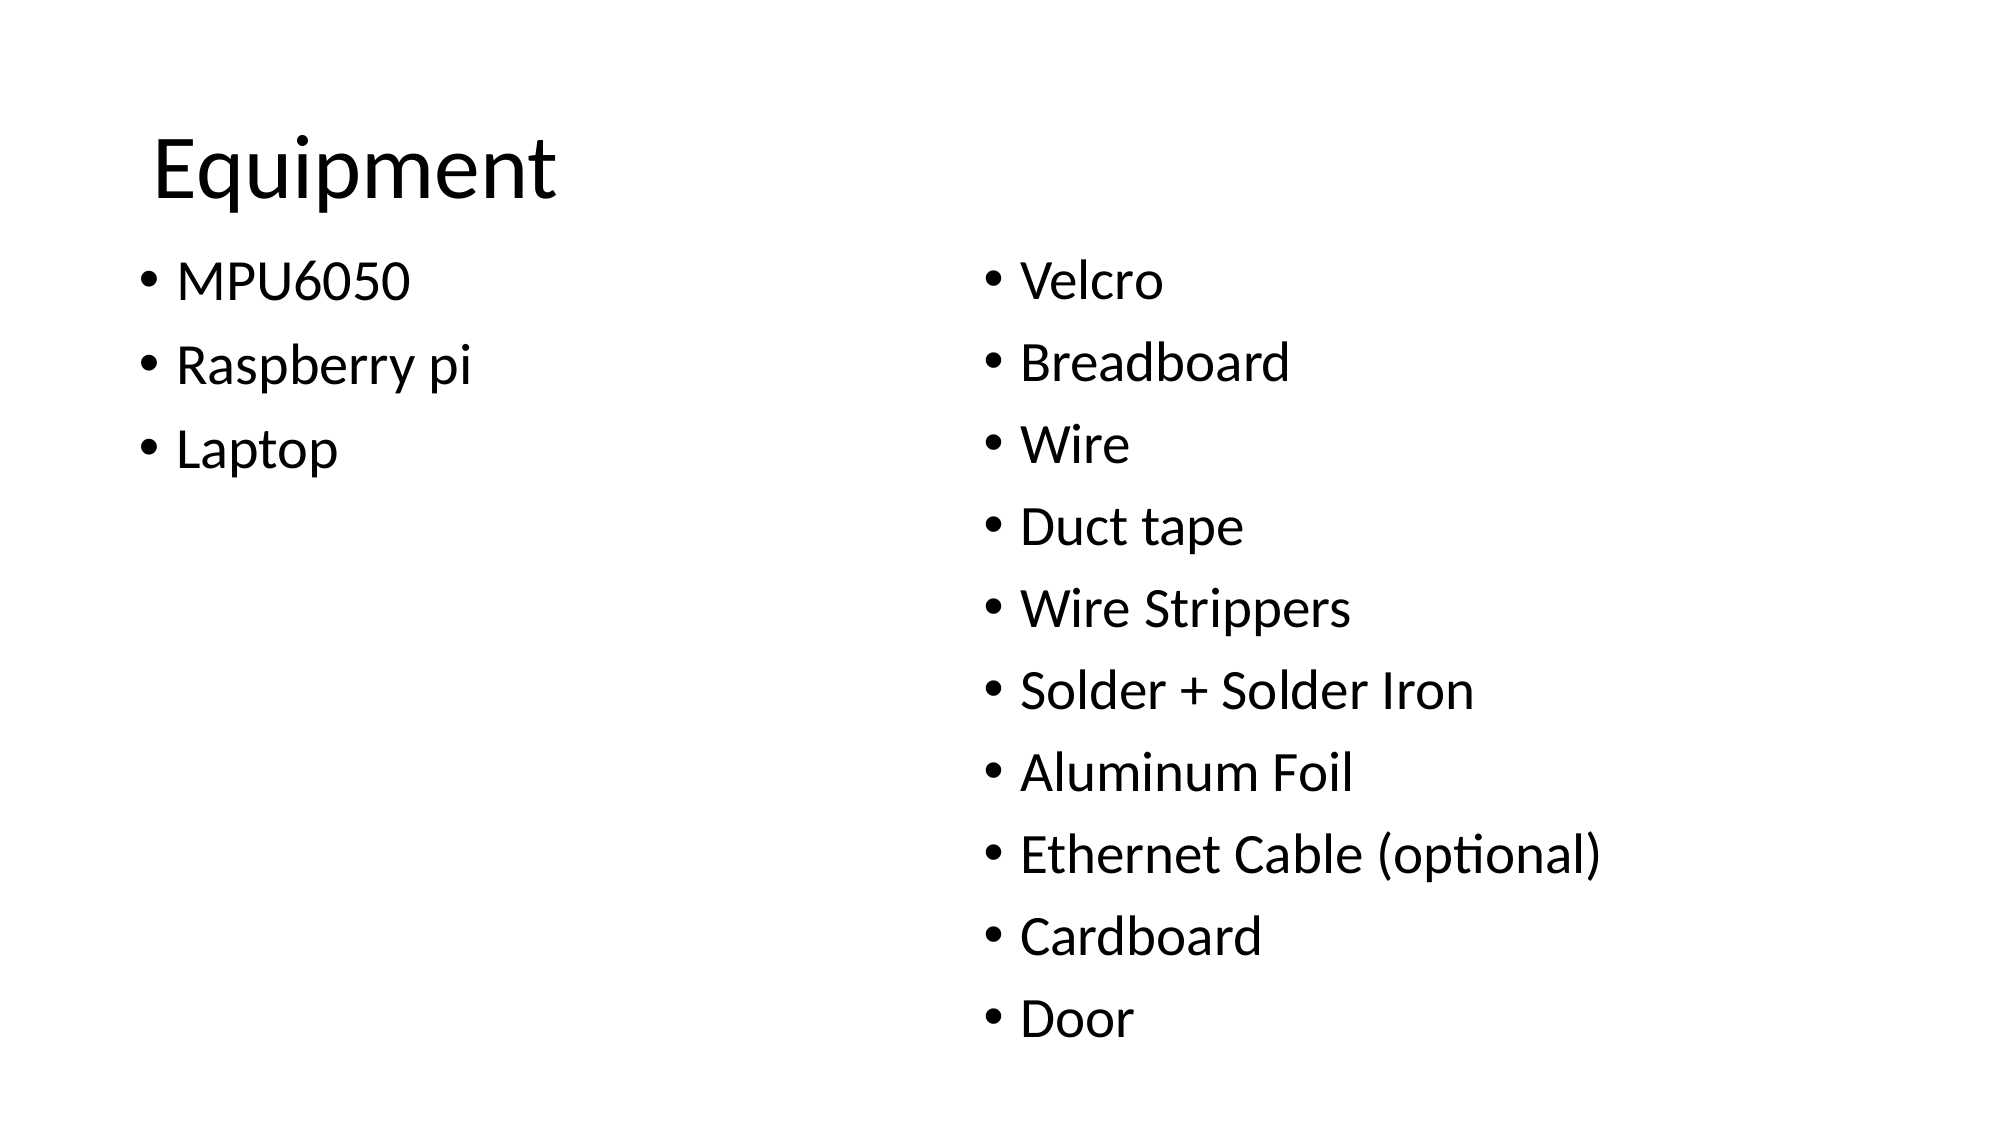

# Equipment
MPU6050
Raspberry pi
Laptop
Velcro
Breadboard
Wire
Duct tape
Wire Strippers
Solder + Solder Iron
Aluminum Foil
Ethernet Cable (optional)
Cardboard
Door